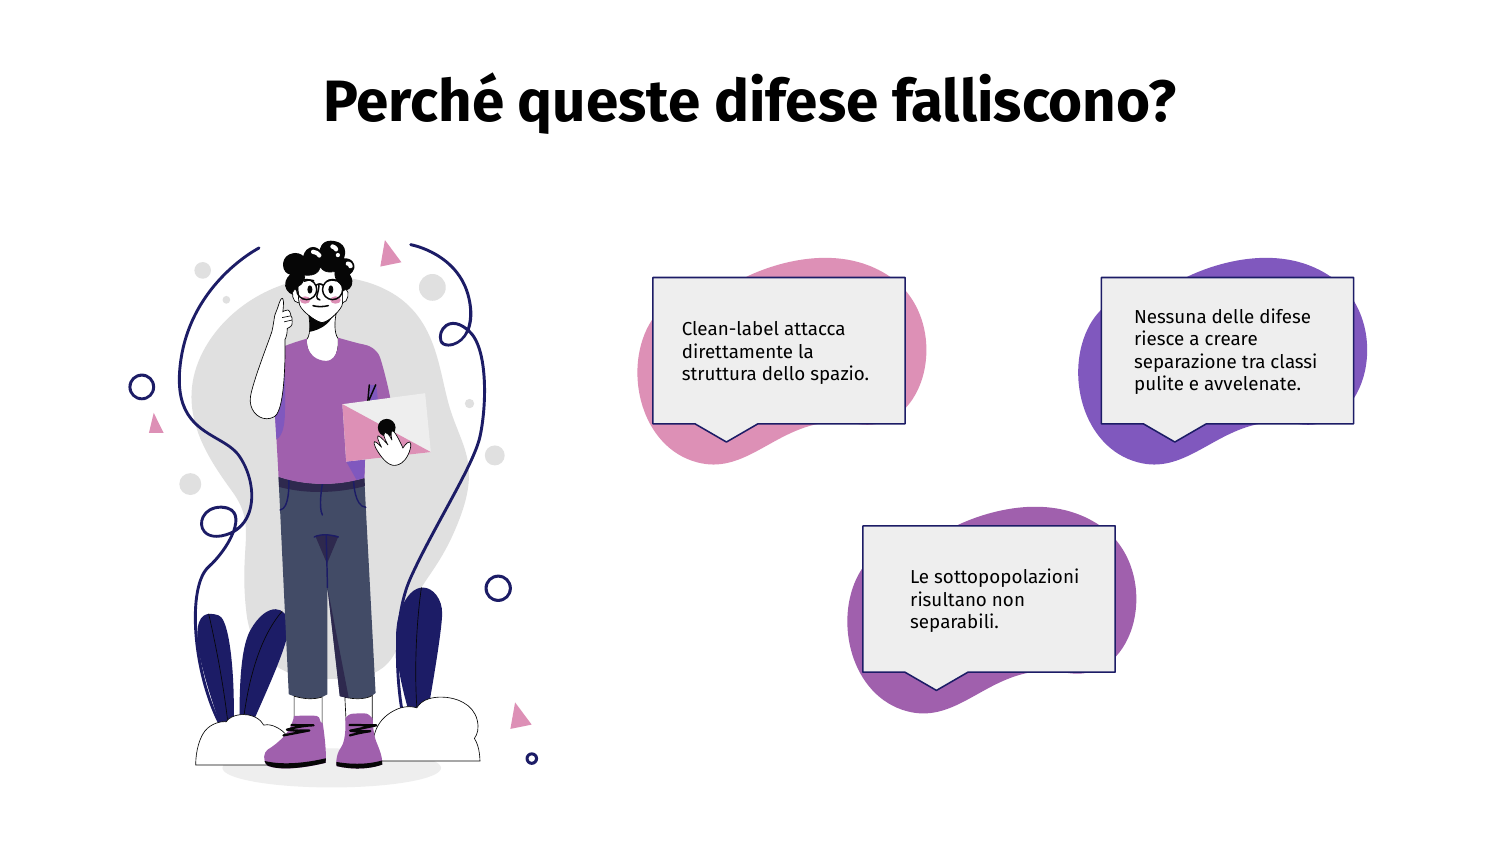

# Perché queste difese falliscono?

Clean-label attacca direttamente la struttura dello spazio.
Nessuna delle difese riesce a creare separazione tra classi pulite e avvelenate.

Le sottopopolazioni risultano non separabili.